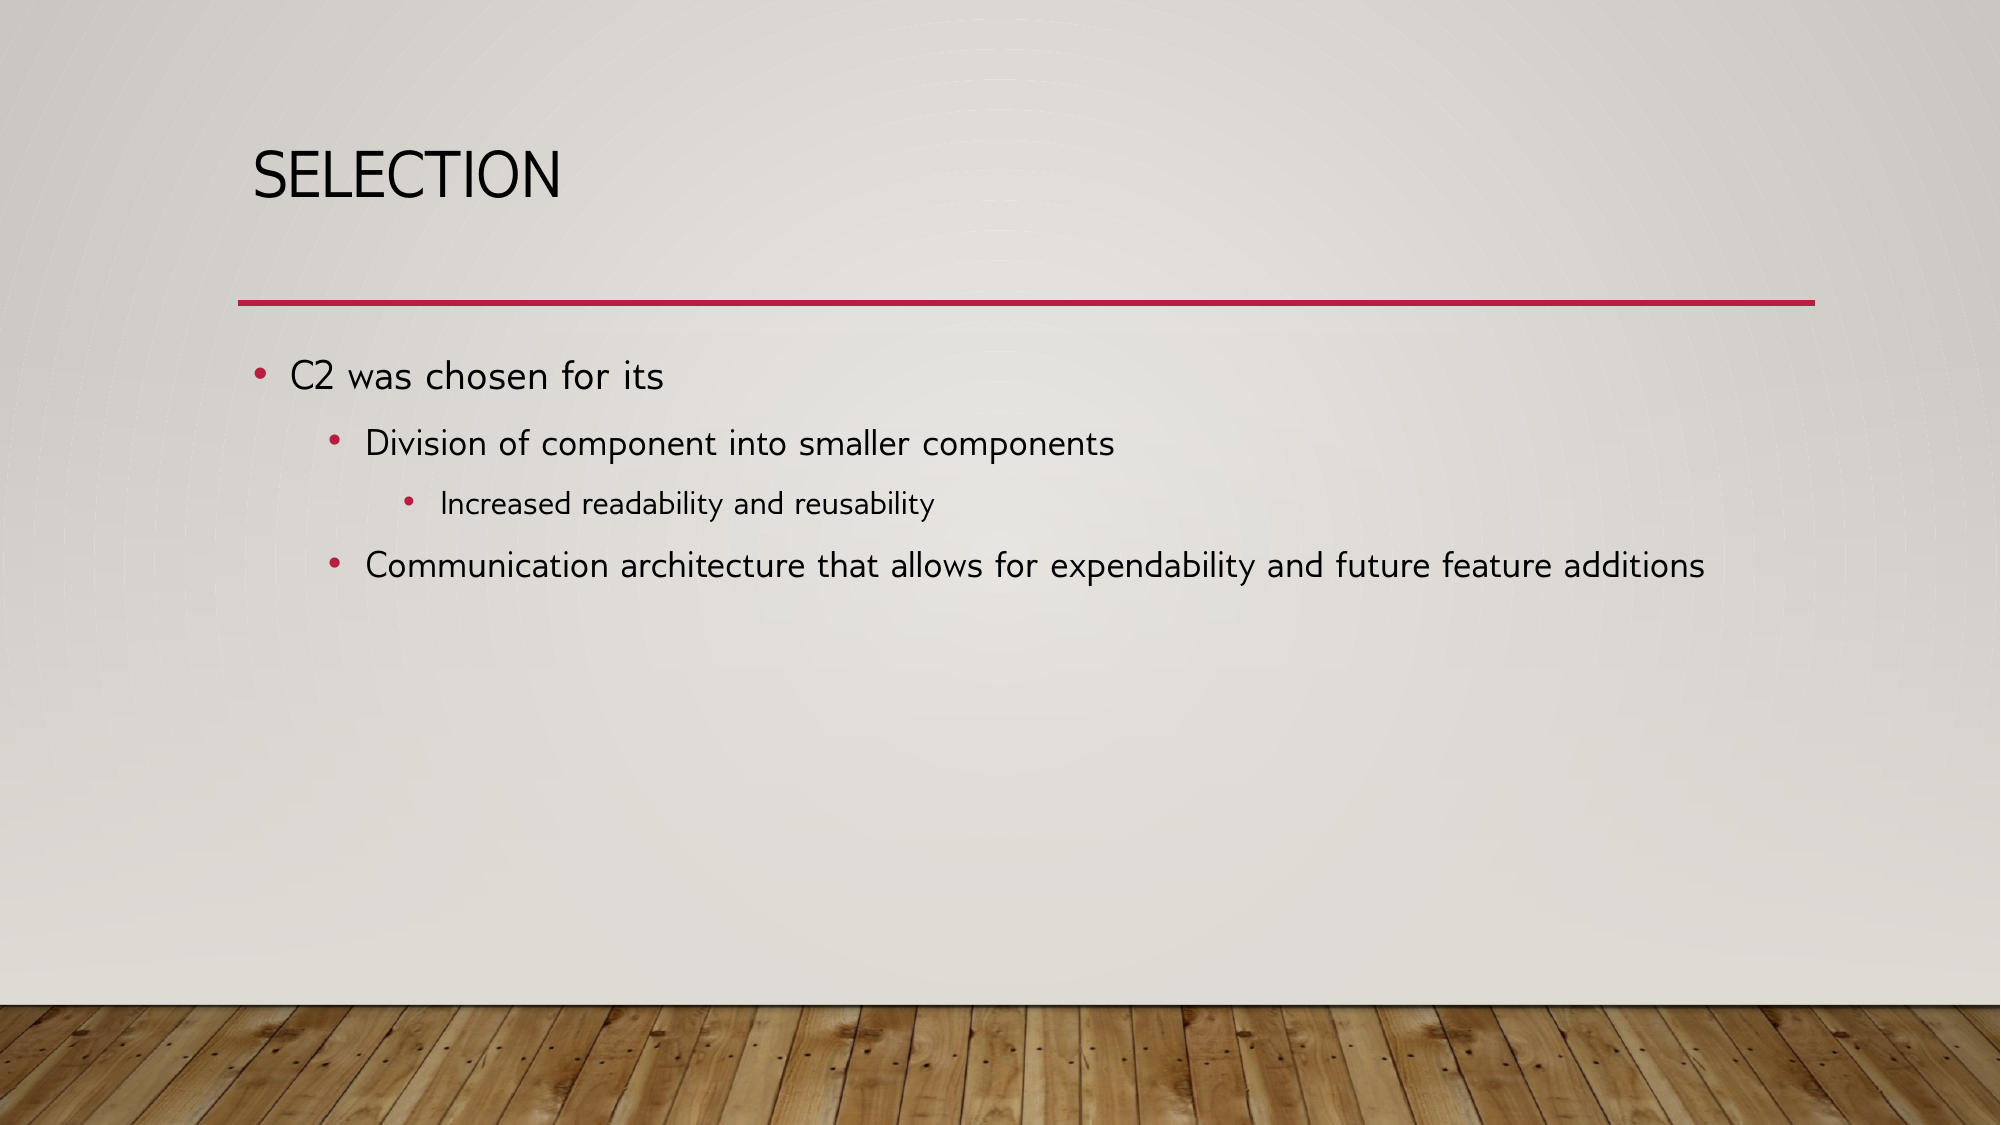

# Selection
C2 was chosen for its
Division of component into smaller components
Increased readability and reusability
Communication architecture that allows for expendability and future feature additions